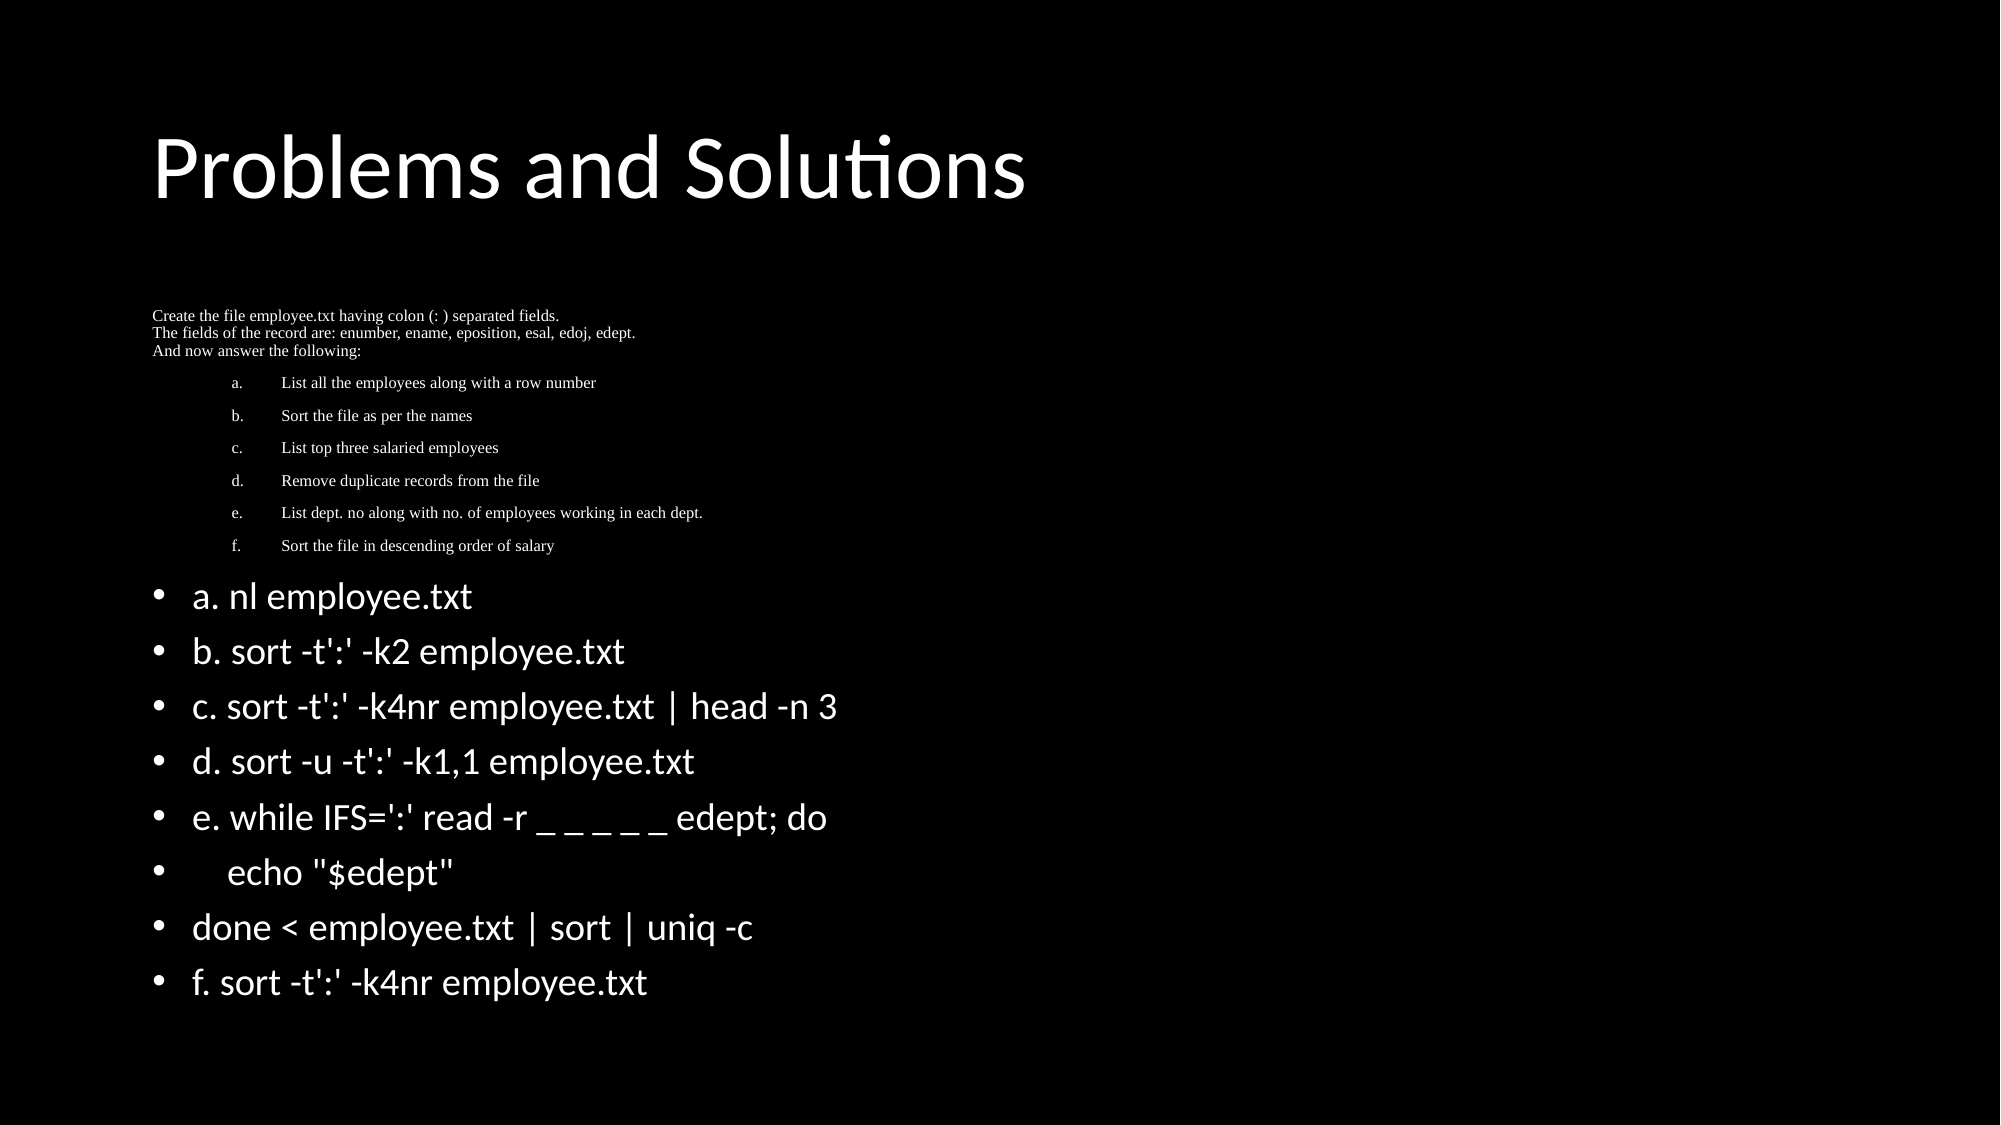

# Problems and Solutions
Create the file employee.txt having colon (: ) separated fields.
The fields of the record are: enumber, ename, eposition, esal, edoj, edept.
And now answer the following:
List all the employees along with a row number
Sort the file as per the names
List top three salaried employees
Remove duplicate records from the file
List dept. no along with no. of employees working in each dept.
Sort the file in descending order of salary
a. nl employee.txt
b. sort -t':' -k2 employee.txt
c. sort -t':' -k4nr employee.txt | head -n 3
d. sort -u -t':' -k1,1 employee.txt
e. while IFS=':' read -r _ _ _ _ _ edept; do
    echo "$edept"
done < employee.txt | sort | uniq -c
f. sort -t':' -k4nr employee.txt